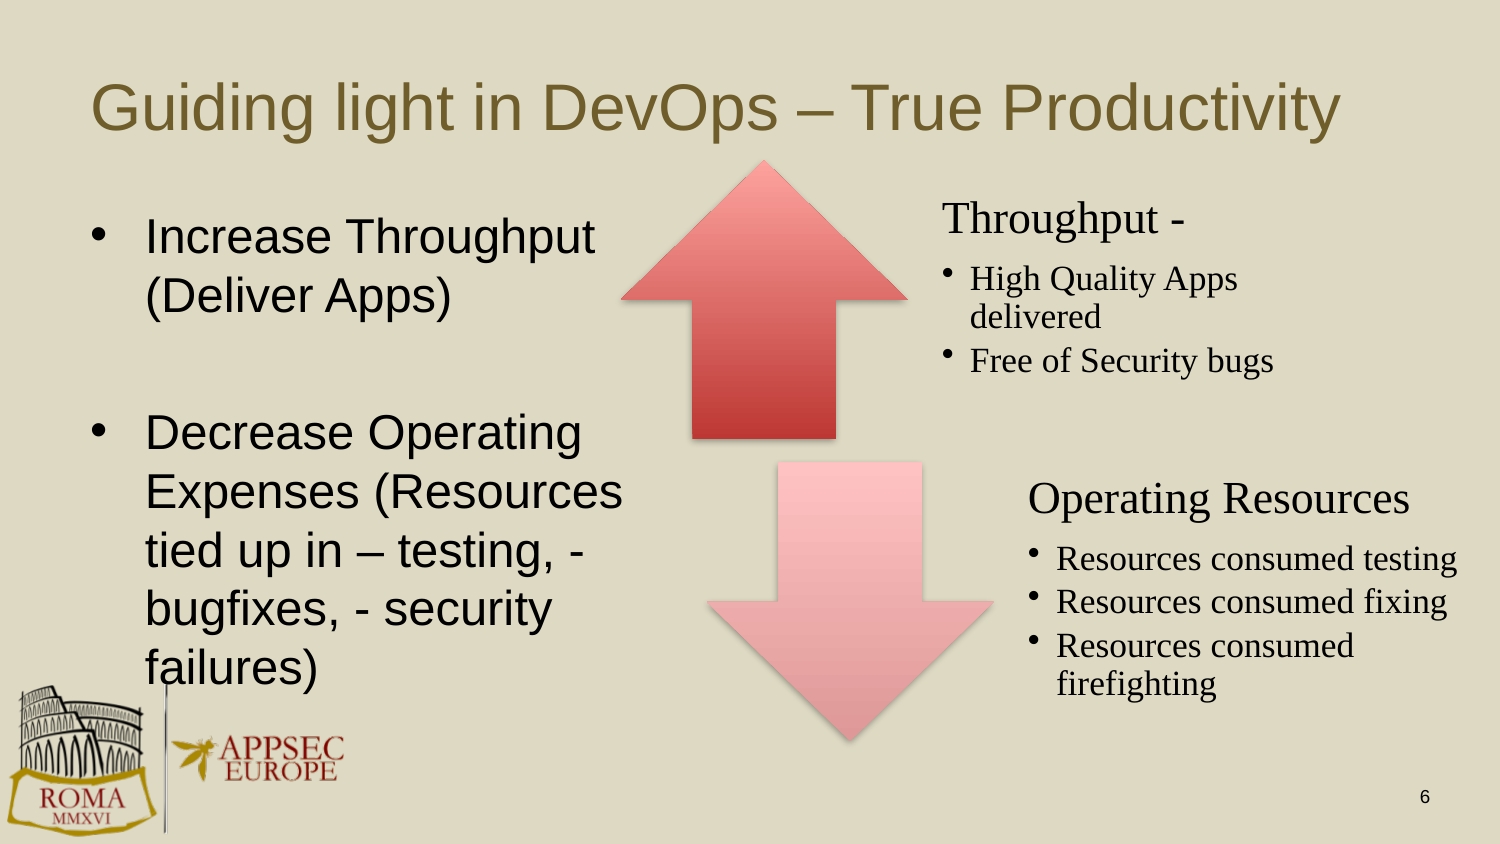

# Guiding light in DevOps – True Productivity
Throughput -
High Quality Apps delivered
Free of Security bugs
Operating Resources
Resources consumed testing
Resources consumed fixing
Resources consumed firefighting
Increase Throughput (Deliver Apps)

Decrease Operating Expenses (Resources tied up in – testing, - bugfixes, - security failures)

6